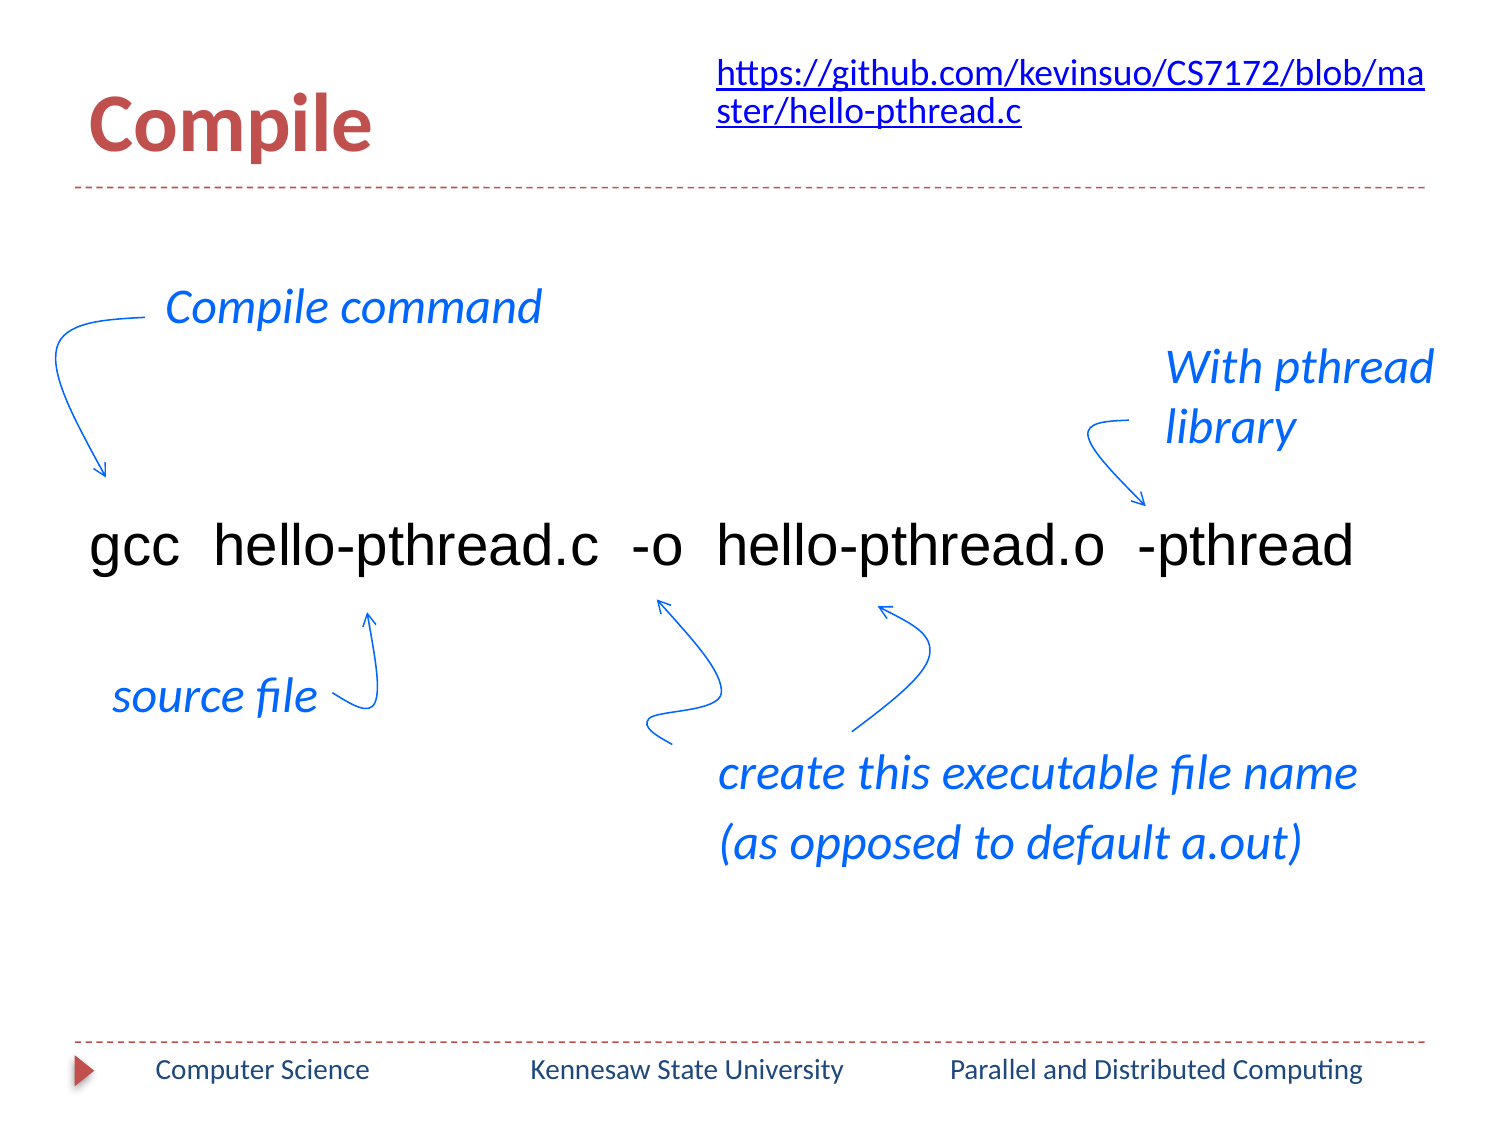

# Compile
https://github.com/kevinsuo/CS7172/blob/master/hello-pthread.c
Compile command

With pthread library

gcc  hello-pthread.c  -o  hello-pthread.o  -pthread

source file
create this executable file name
(as opposed to default a.out)
Computer Science
Kennesaw State University
Parallel and Distributed Computing